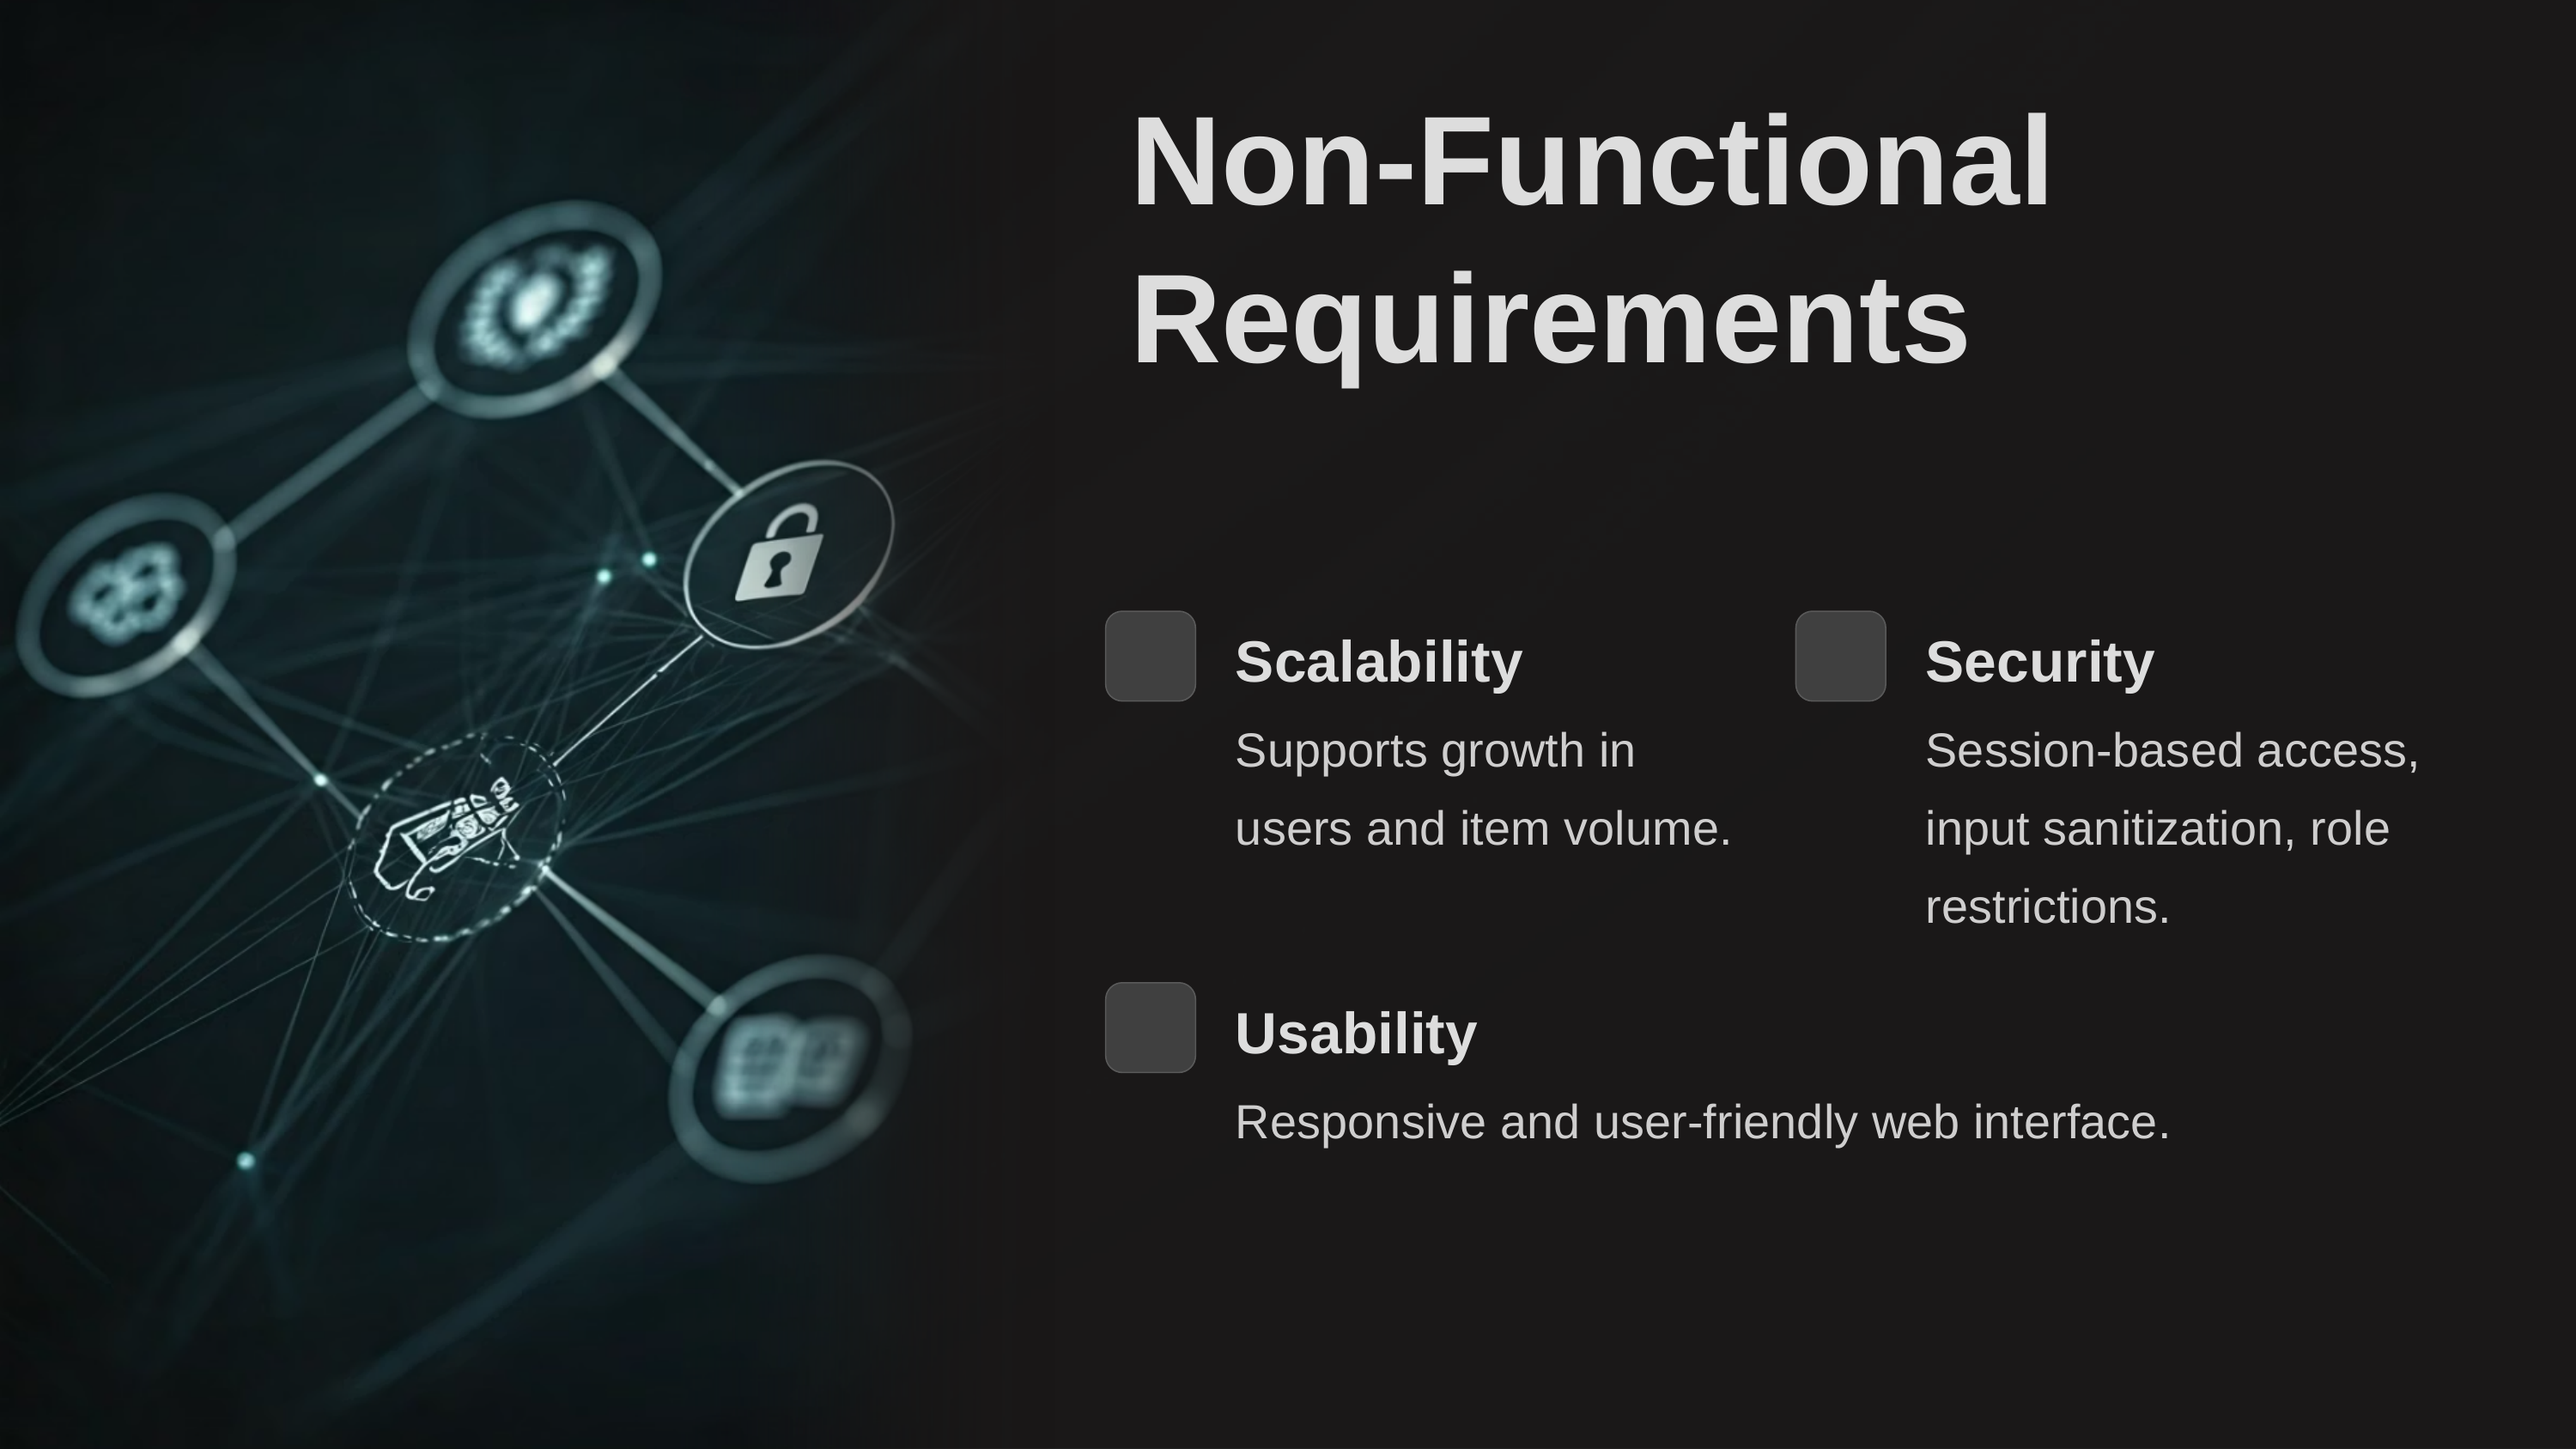

Non-Functional Requirements

Scalability

Security

Supports growth in users and item volume.

Session-based access, input sanitization, role restrictions.

Usability

Responsive and user-friendly web interface.